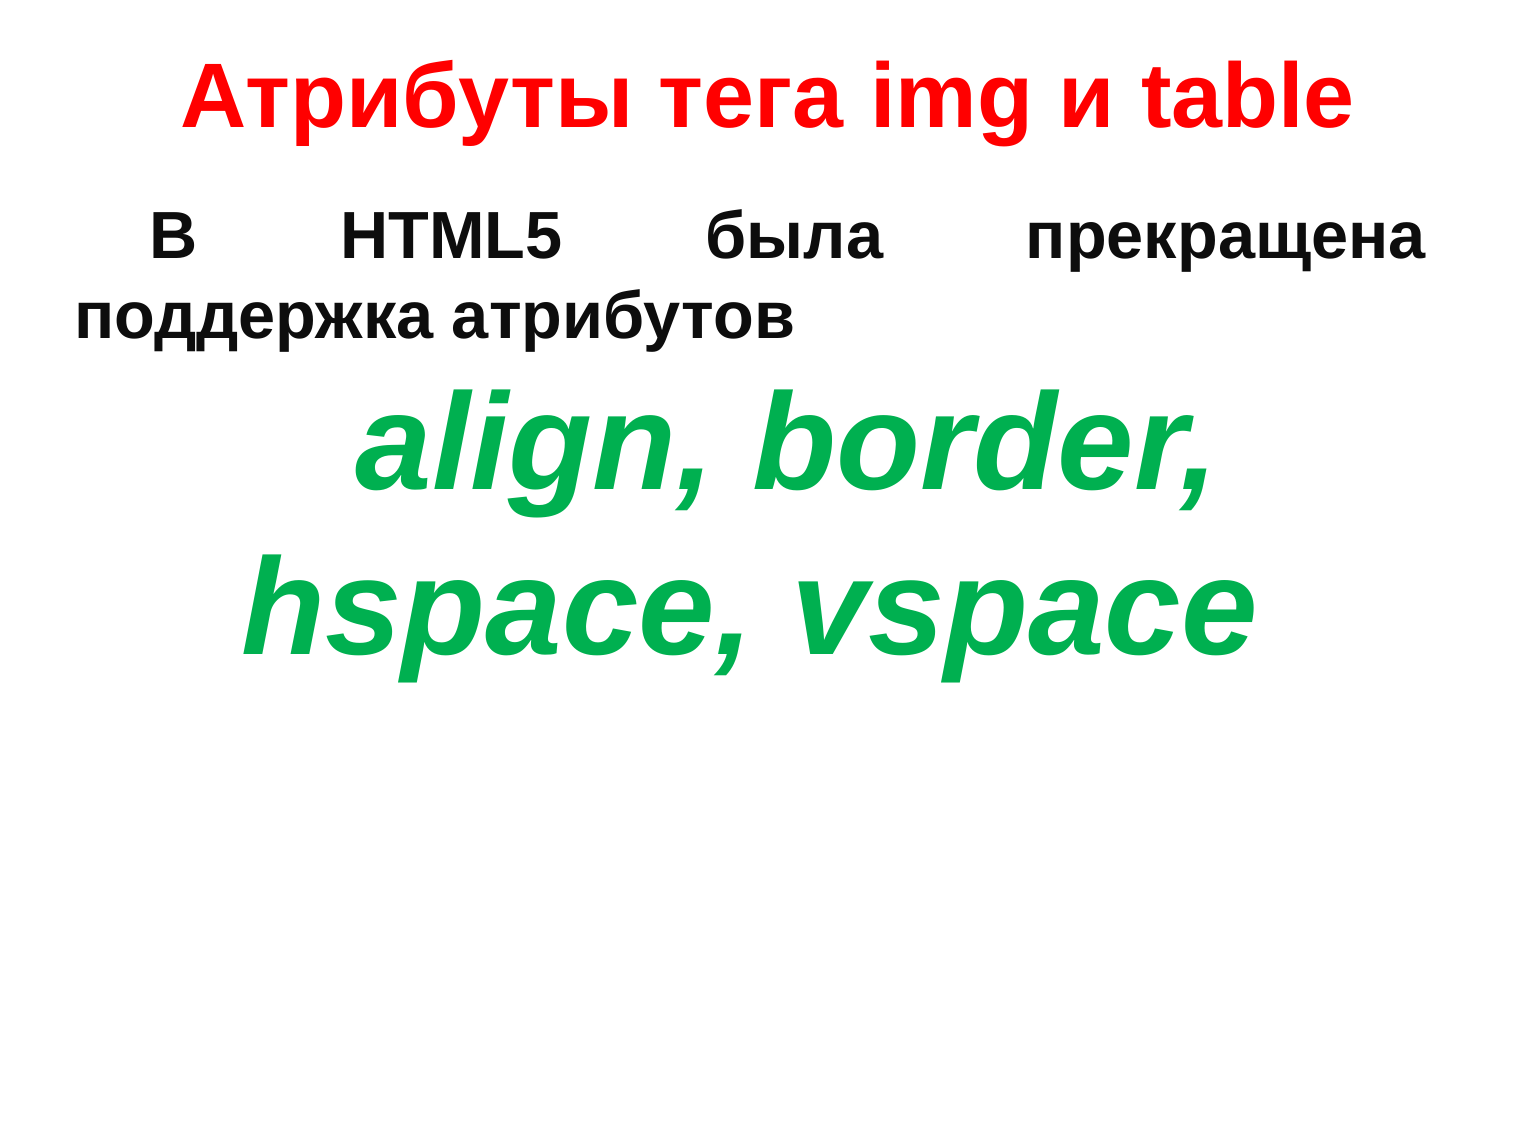

# Атрибуты тега img и table
В HTML5 была прекращена поддержка атрибутов
align, border, hspace, vspace